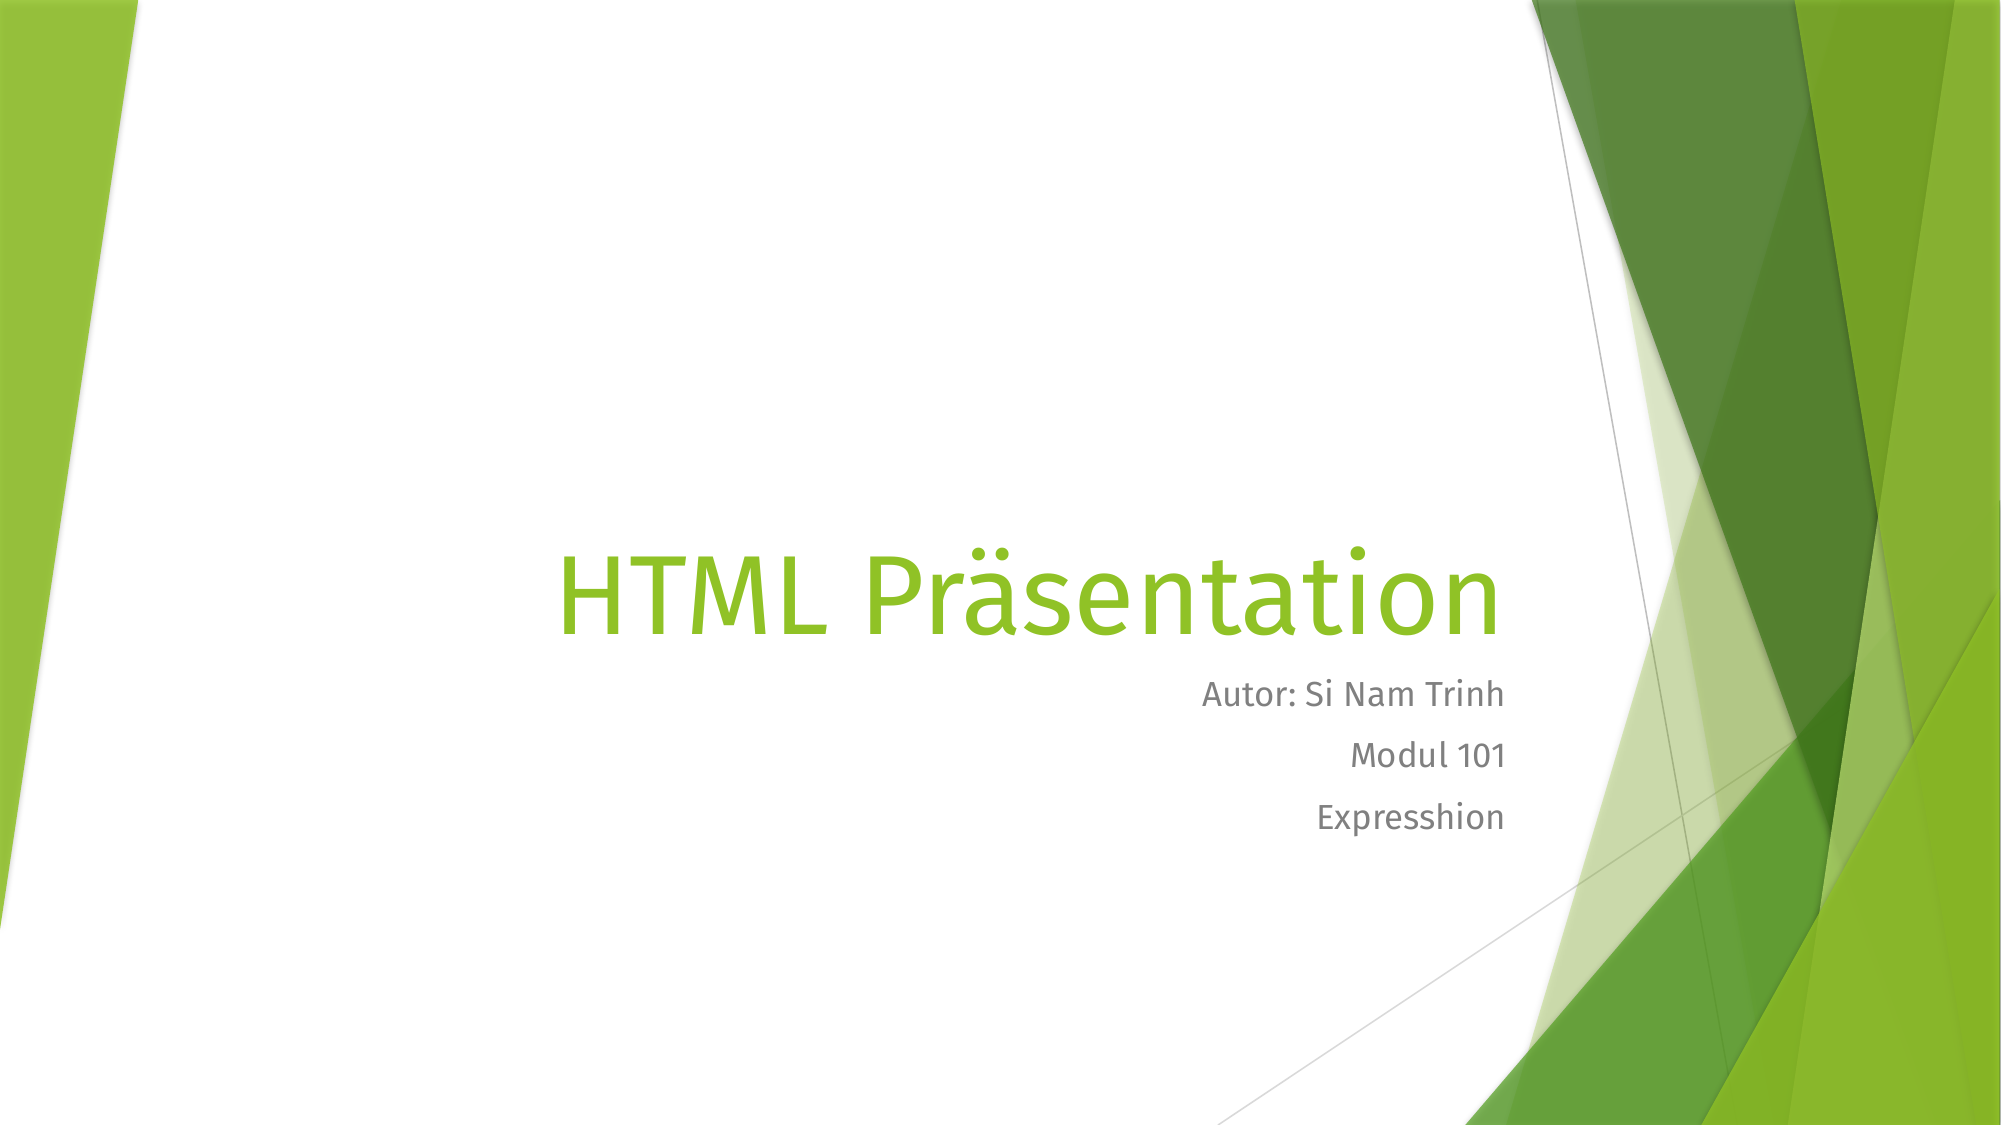

# HTML Präsentation
Autor: Si Nam Trinh
Modul 101
Expresshion